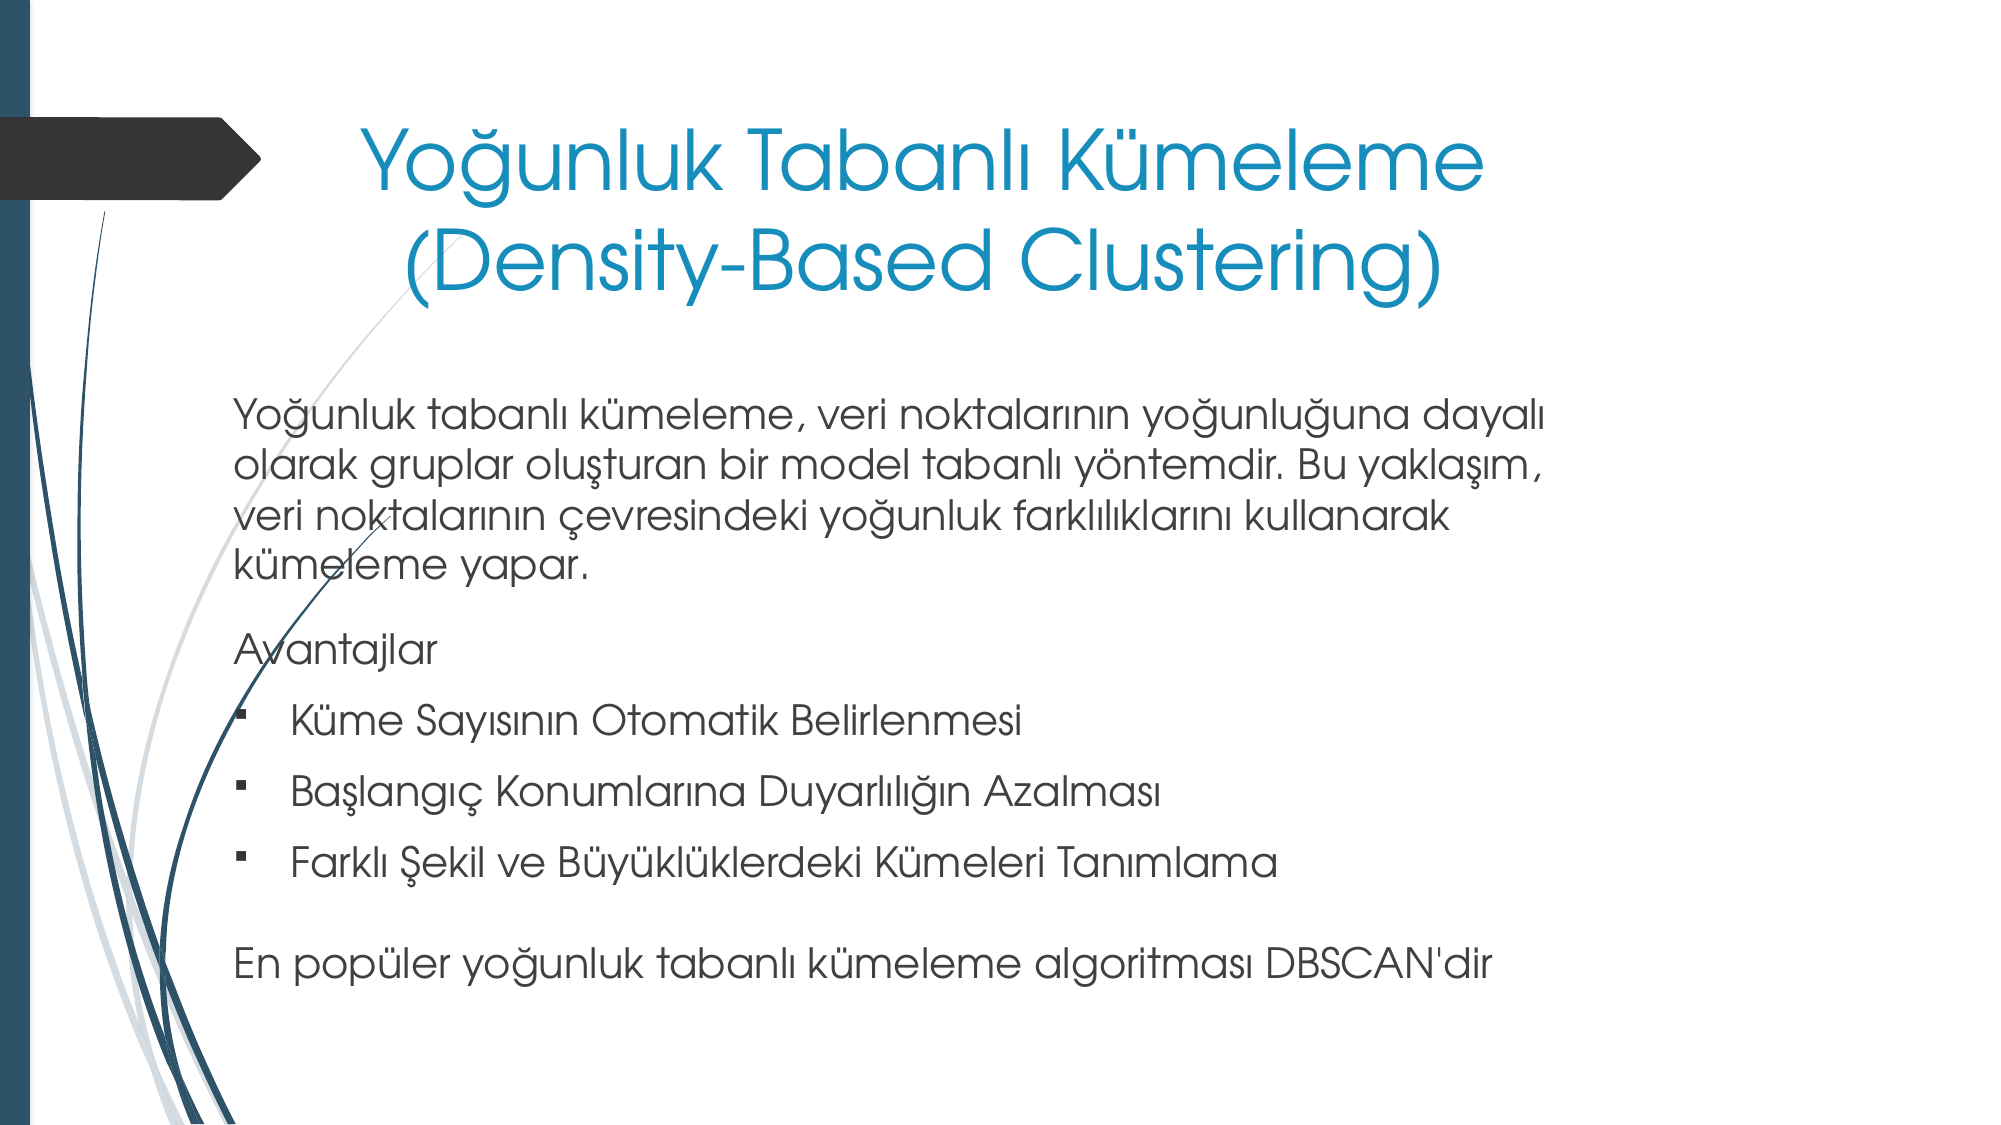

# Yoğunluk Tabanlı Kümeleme (Density-Based Clustering)
Yoğunluk tabanlı kümeleme, veri noktalarının yoğunluğuna dayalı olarak gruplar oluşturan bir model tabanlı yöntemdir. Bu yaklaşım, veri noktalarının çevresindeki yoğunluk farklılıklarını kullanarak kümeleme yapar.

Avantajlar
Küme Sayısının Otomatik Belirlenmesi
Başlangıç Konumlarına Duyarlılığın Azalması
Farklı Şekil ve Büyüklüklerdeki Kümeleri Tanımlama

En popüler yoğunluk tabanlı kümeleme algoritması DBSCAN'dir